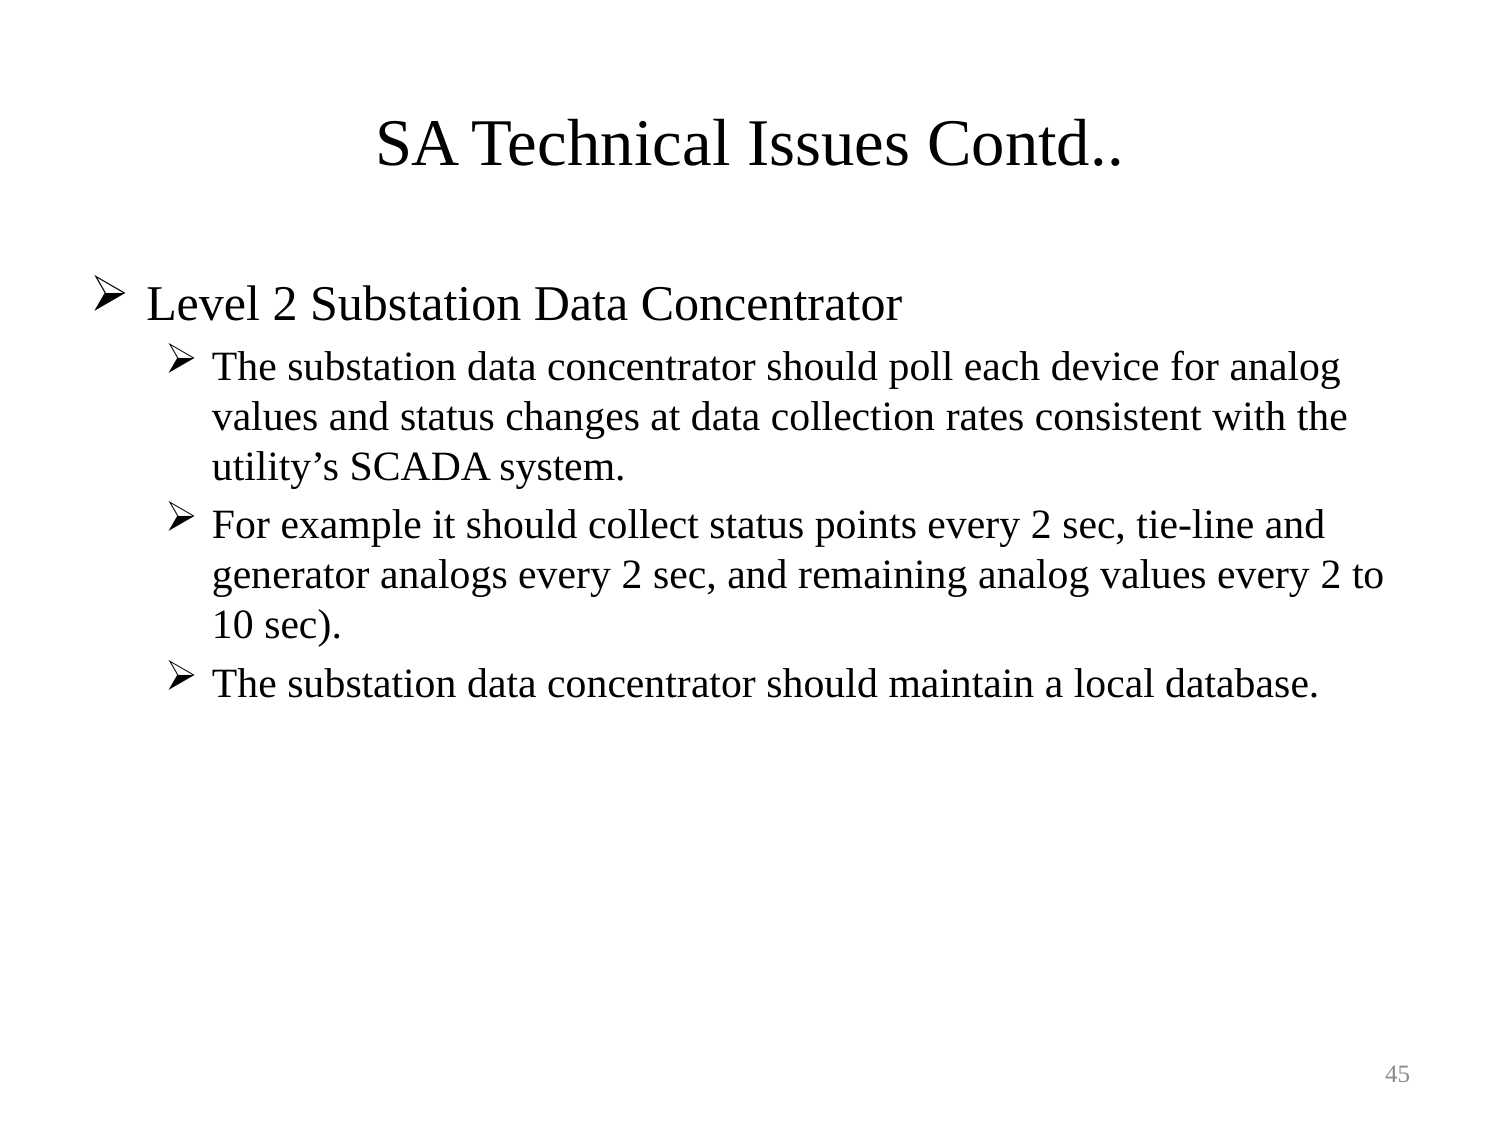

# SA Technical Issues Contd..
Level 2 Substation Data Concentrator
The substation data concentrator should poll each device for analog values and status changes at data collection rates consistent with the utility’s SCADA system.
For example it should collect status points every 2 sec, tie-line and generator analogs every 2 sec, and remaining analog values every 2 to 10 sec).
The substation data concentrator should maintain a local database.

45